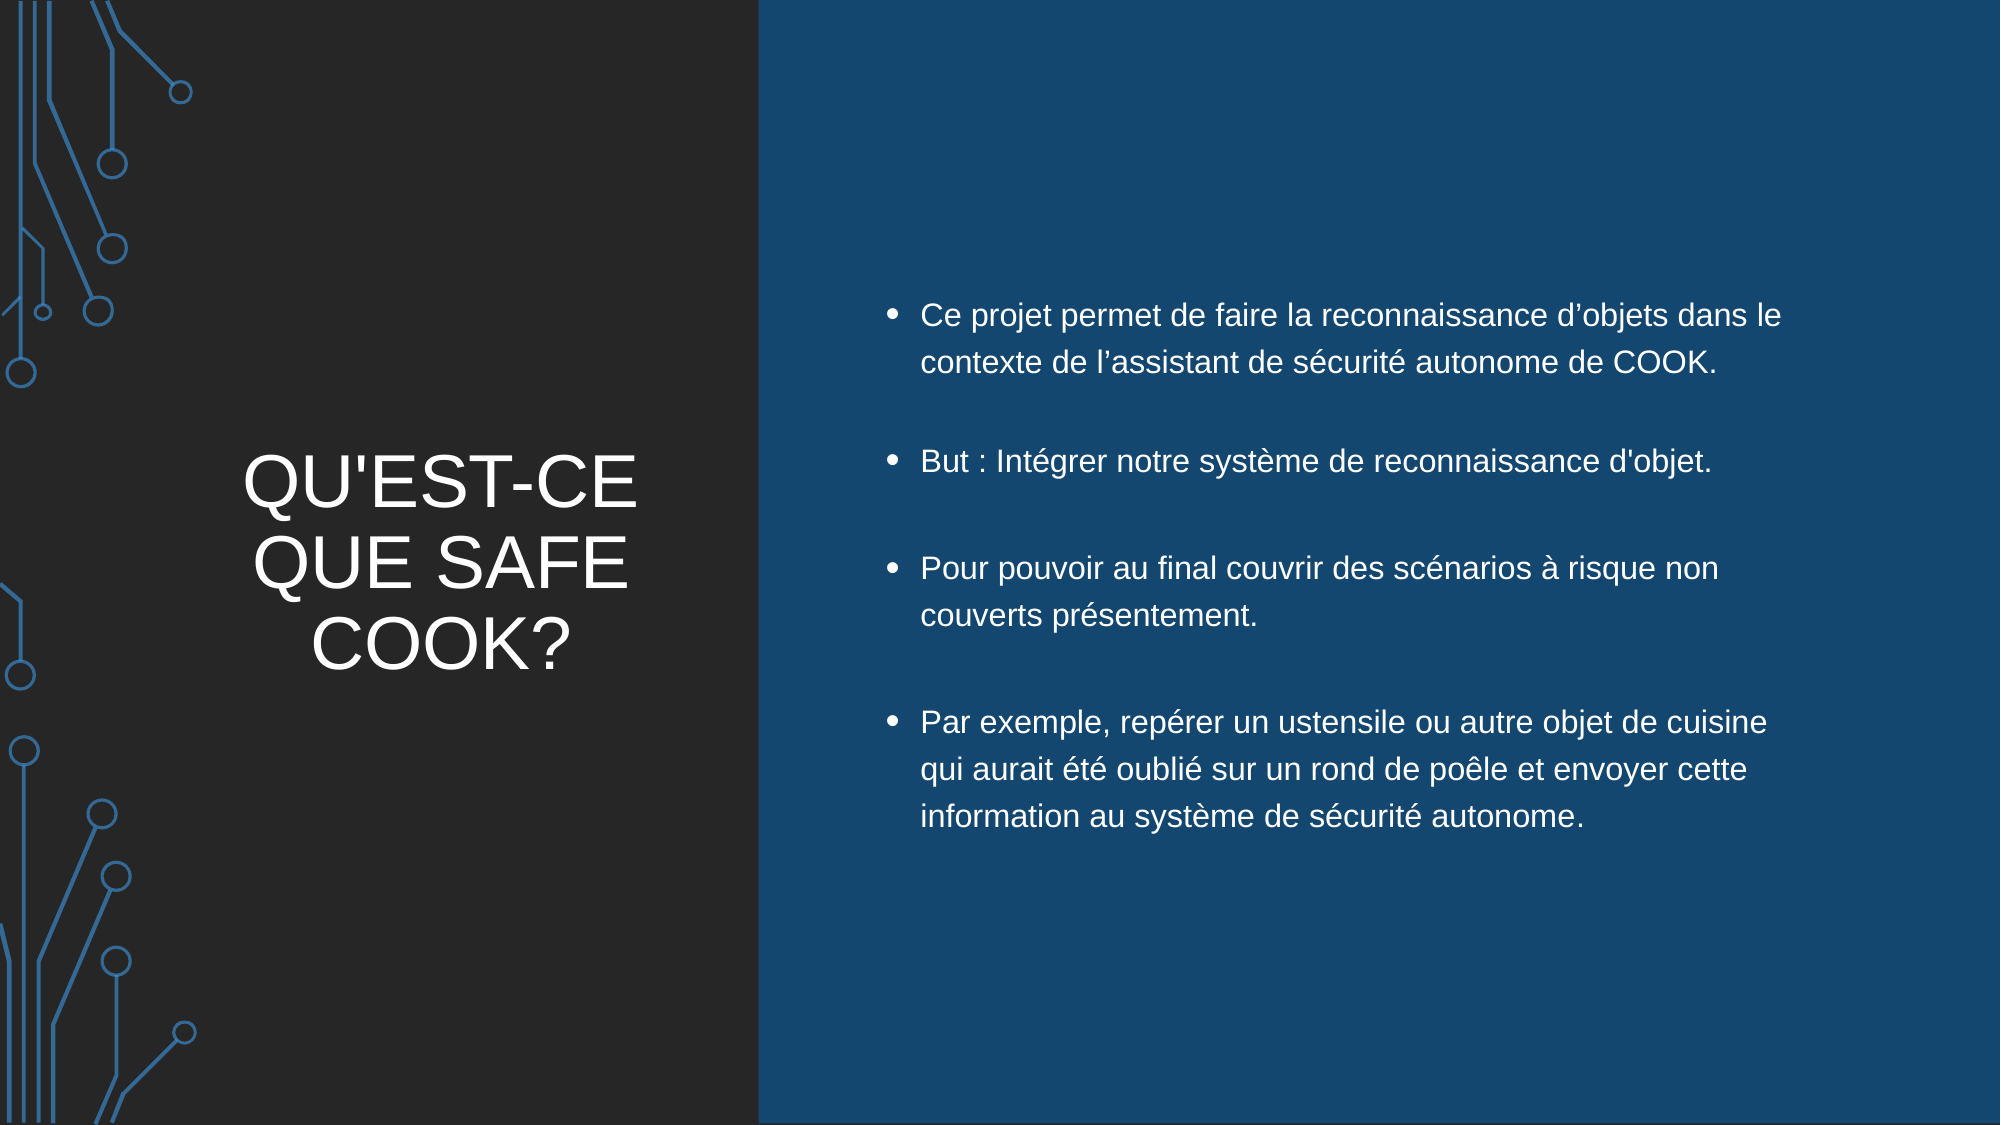

# Qu'est-ce que Safe cook?
Ce projet permet de faire la reconnaissance d’objets dans le contexte de l’assistant de sécurité autonome de COOK.
But : Intégrer notre système de reconnaissance d'objet.
Pour pouvoir au final couvrir des scénarios à risque non couverts présentement.
Par exemple, repérer un ustensile ou autre objet de cuisine qui aurait été oublié sur un rond de poêle et envoyer cette information au système de sécurité autonome.